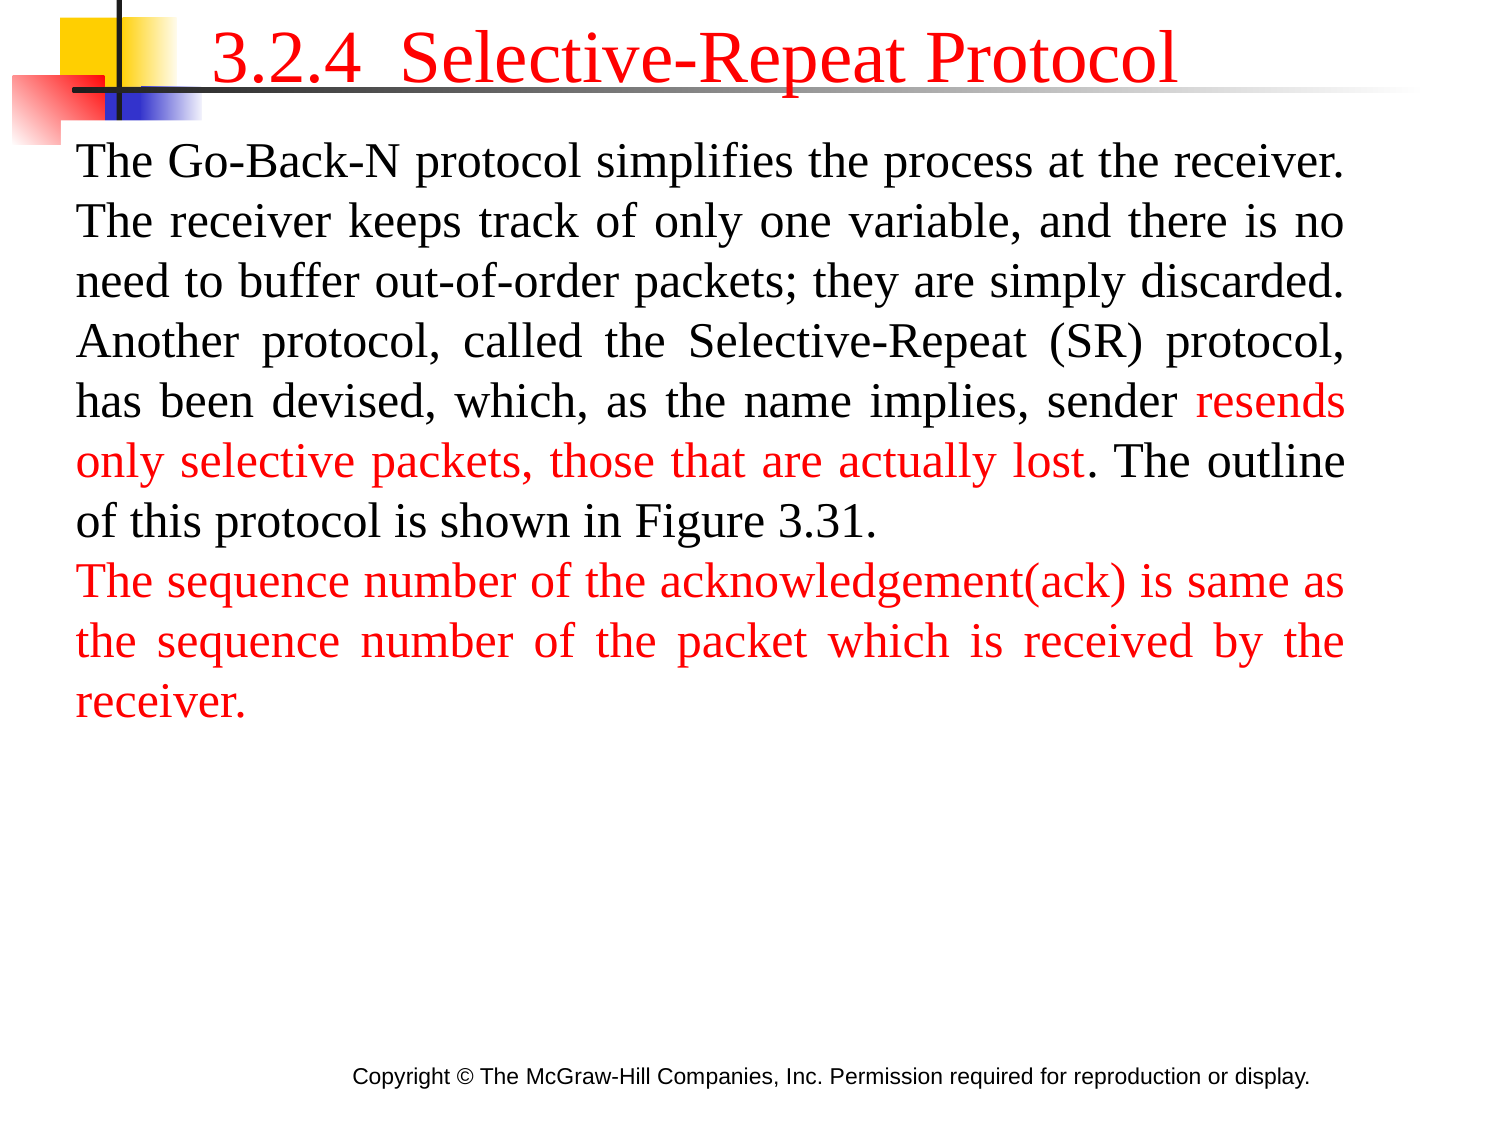

3.2.4  Selective-Repeat Protocol

The Go-Back-N protocol simplifies the process at the receiver. The receiver keeps track of only one variable, and there is no need to buffer out-of-order packets; they are simply discarded. Another protocol, called the Selective-Repeat (SR) protocol, has been devised, which, as the name implies, sender resends only selective packets, those that are actually lost. The outline of this protocol is shown in Figure 3.31.
The sequence number of the acknowledgement(ack) is same as the sequence number of the packet which is received by the receiver.